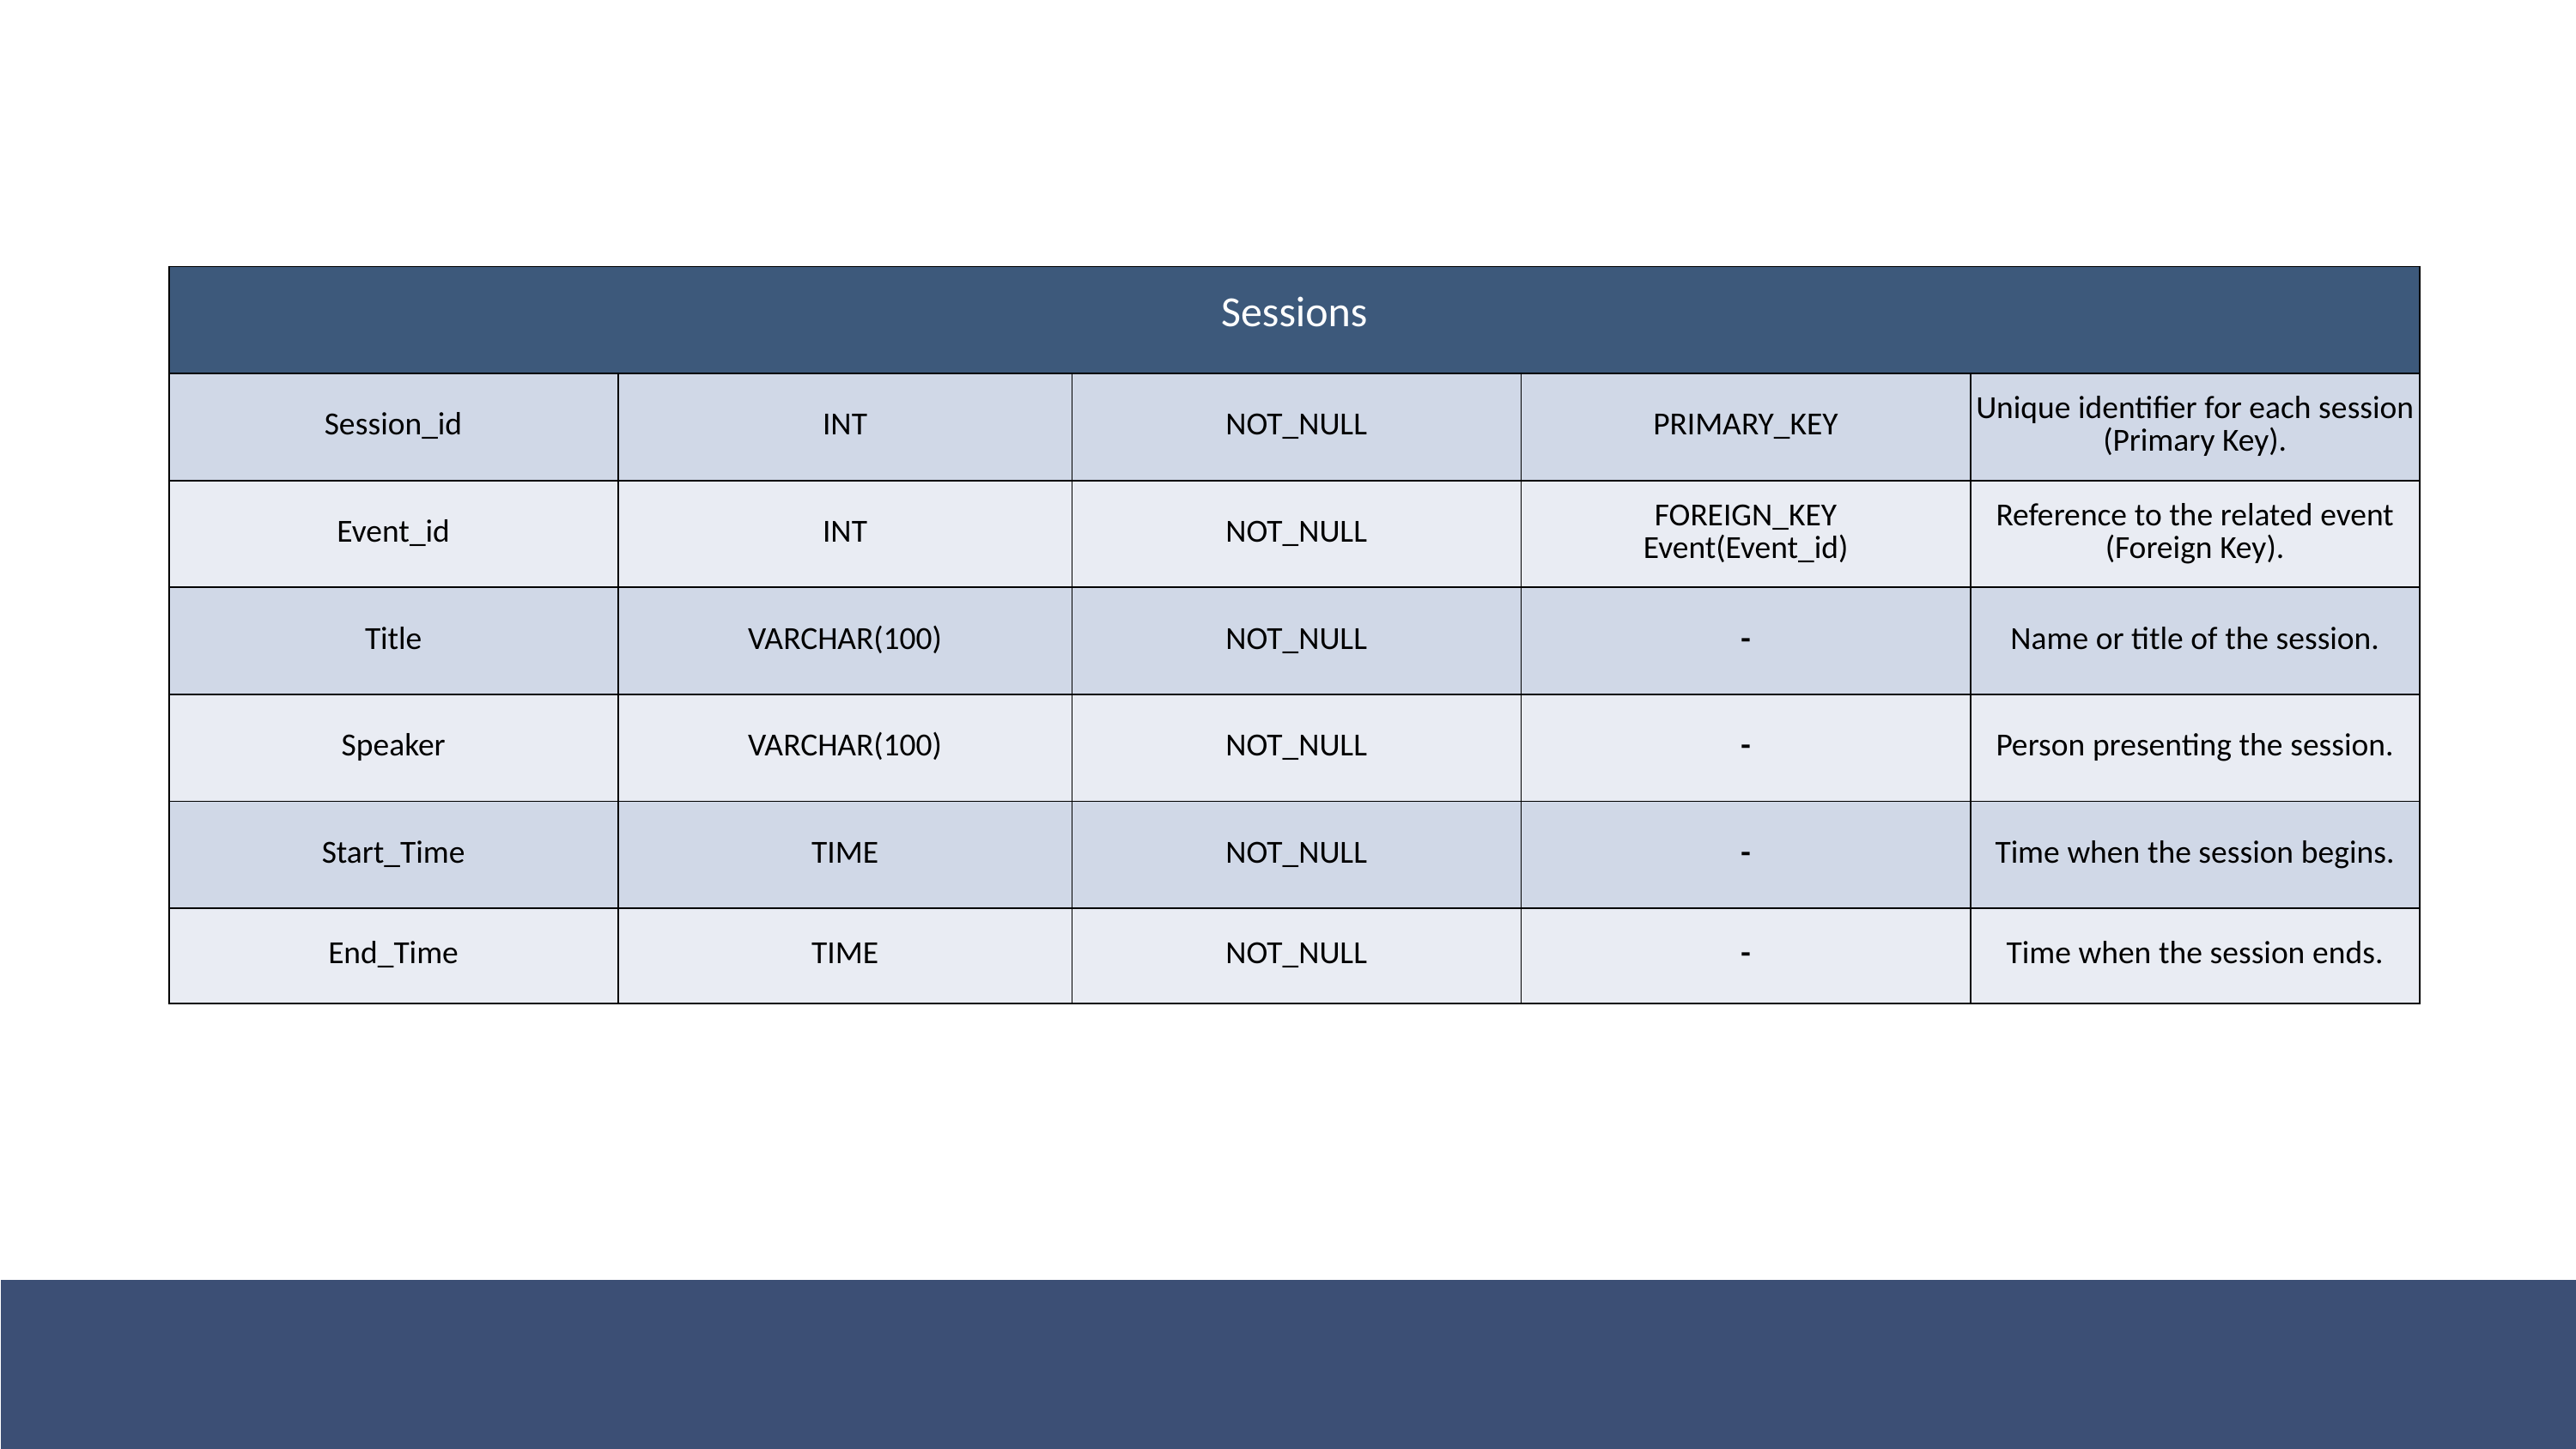

| Sessions |  |  |  |  |
| --- | --- | --- | --- | --- |
| Session\_id | INT | NOT\_NULL | PRIMARY\_KEY | Unique identifier for each session (Primary Key). |
| Event\_id | INT | NOT\_NULL | FOREIGN\_KEY Event(Event\_id) | Reference to the related event (Foreign Key). |
| Title | VARCHAR(100) | NOT\_NULL | - | Name or title of the session. |
| Speaker | VARCHAR(100) | NOT\_NULL | - | Person presenting the session. |
| Start\_Time | TIME | NOT\_NULL | - | Time when the session begins. |
| End\_Time | TIME | NOT\_NULL | - | Time when the session ends. |

MAJOR: INTERIOR DESIGN